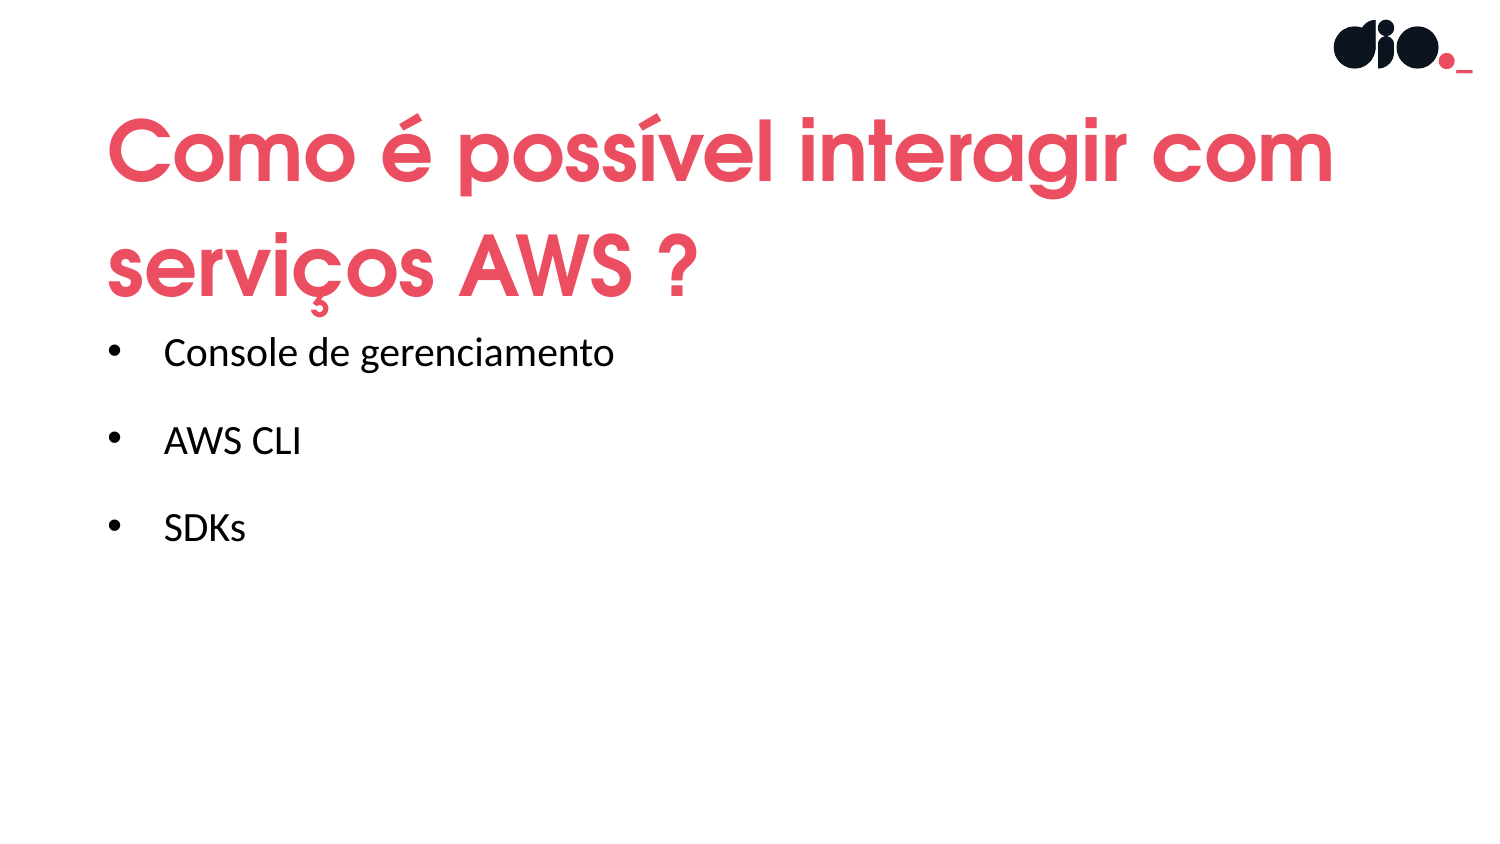

Como é possível interagir com serviços AWS ?
Console de gerenciamento
AWS CLI
SDKs